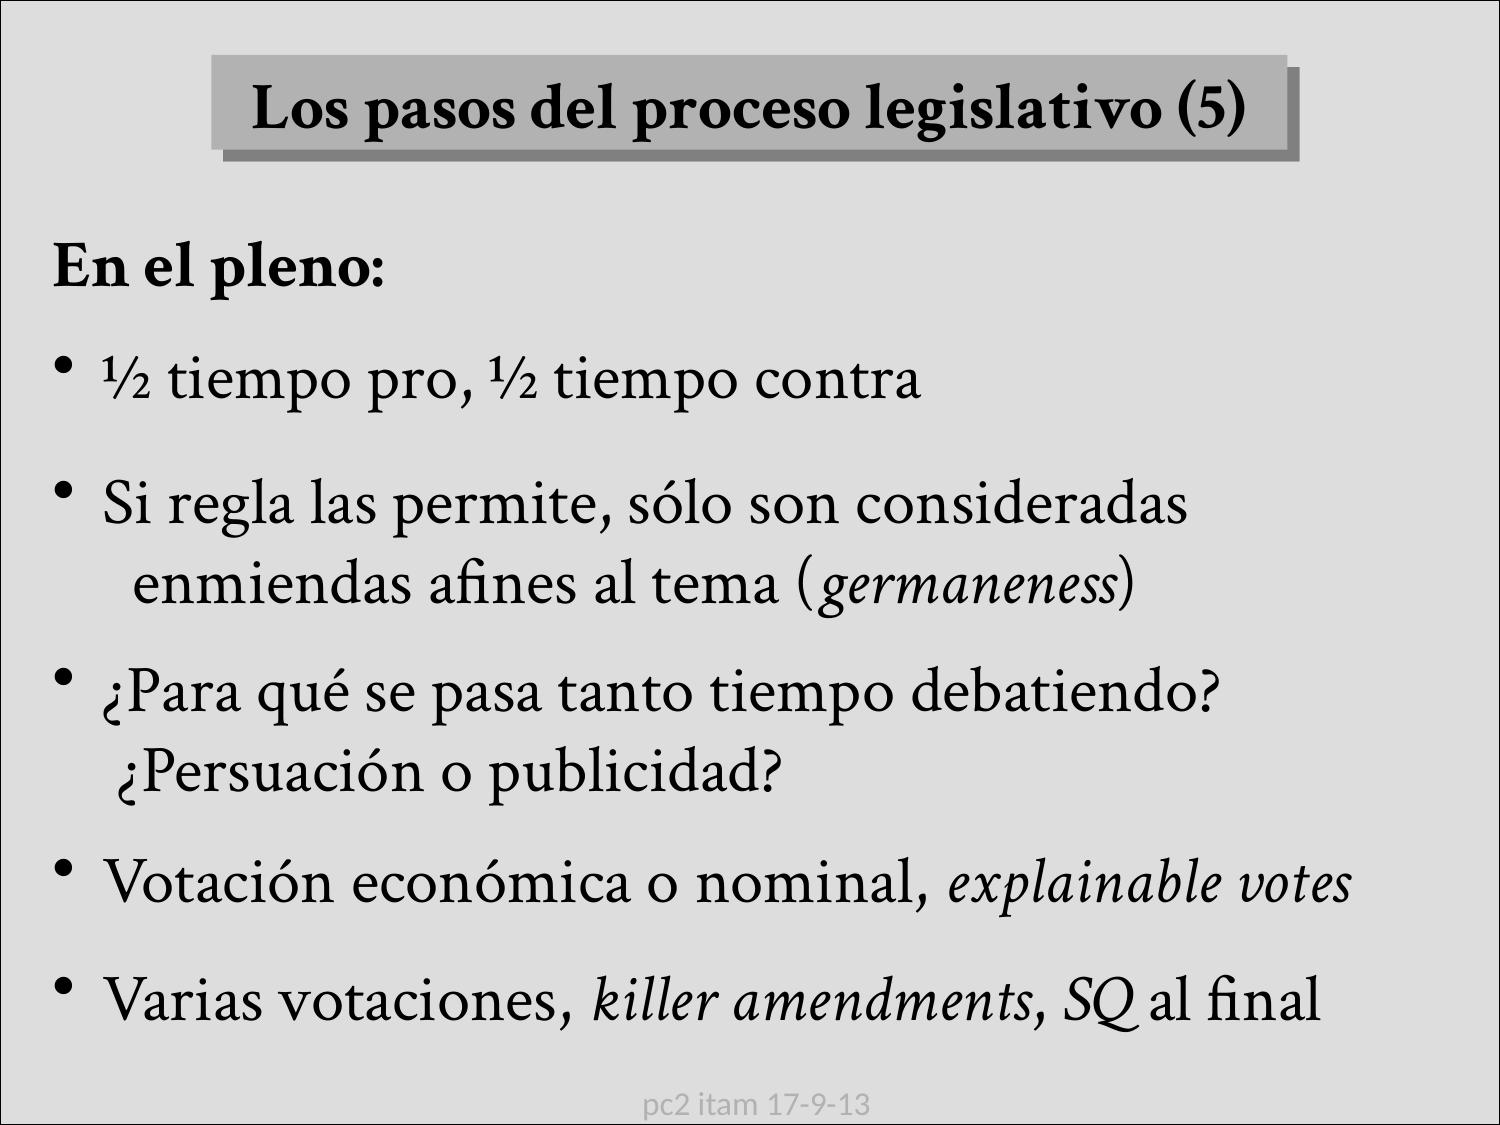

Los pasos del proceso legislativo (5)
En el pleno:
 ½ tiempo pro, ½ tiempo contra
 Si regla las permite, sólo son consideradas
   enmiendas afines al tema (germaneness)
 ¿Para qué se pasa tanto tiempo debatiendo?
  ¿Persuación o publicidad?
 Votación económica o nominal, explainable votes
 Varias votaciones, killer amendments, SQ al final